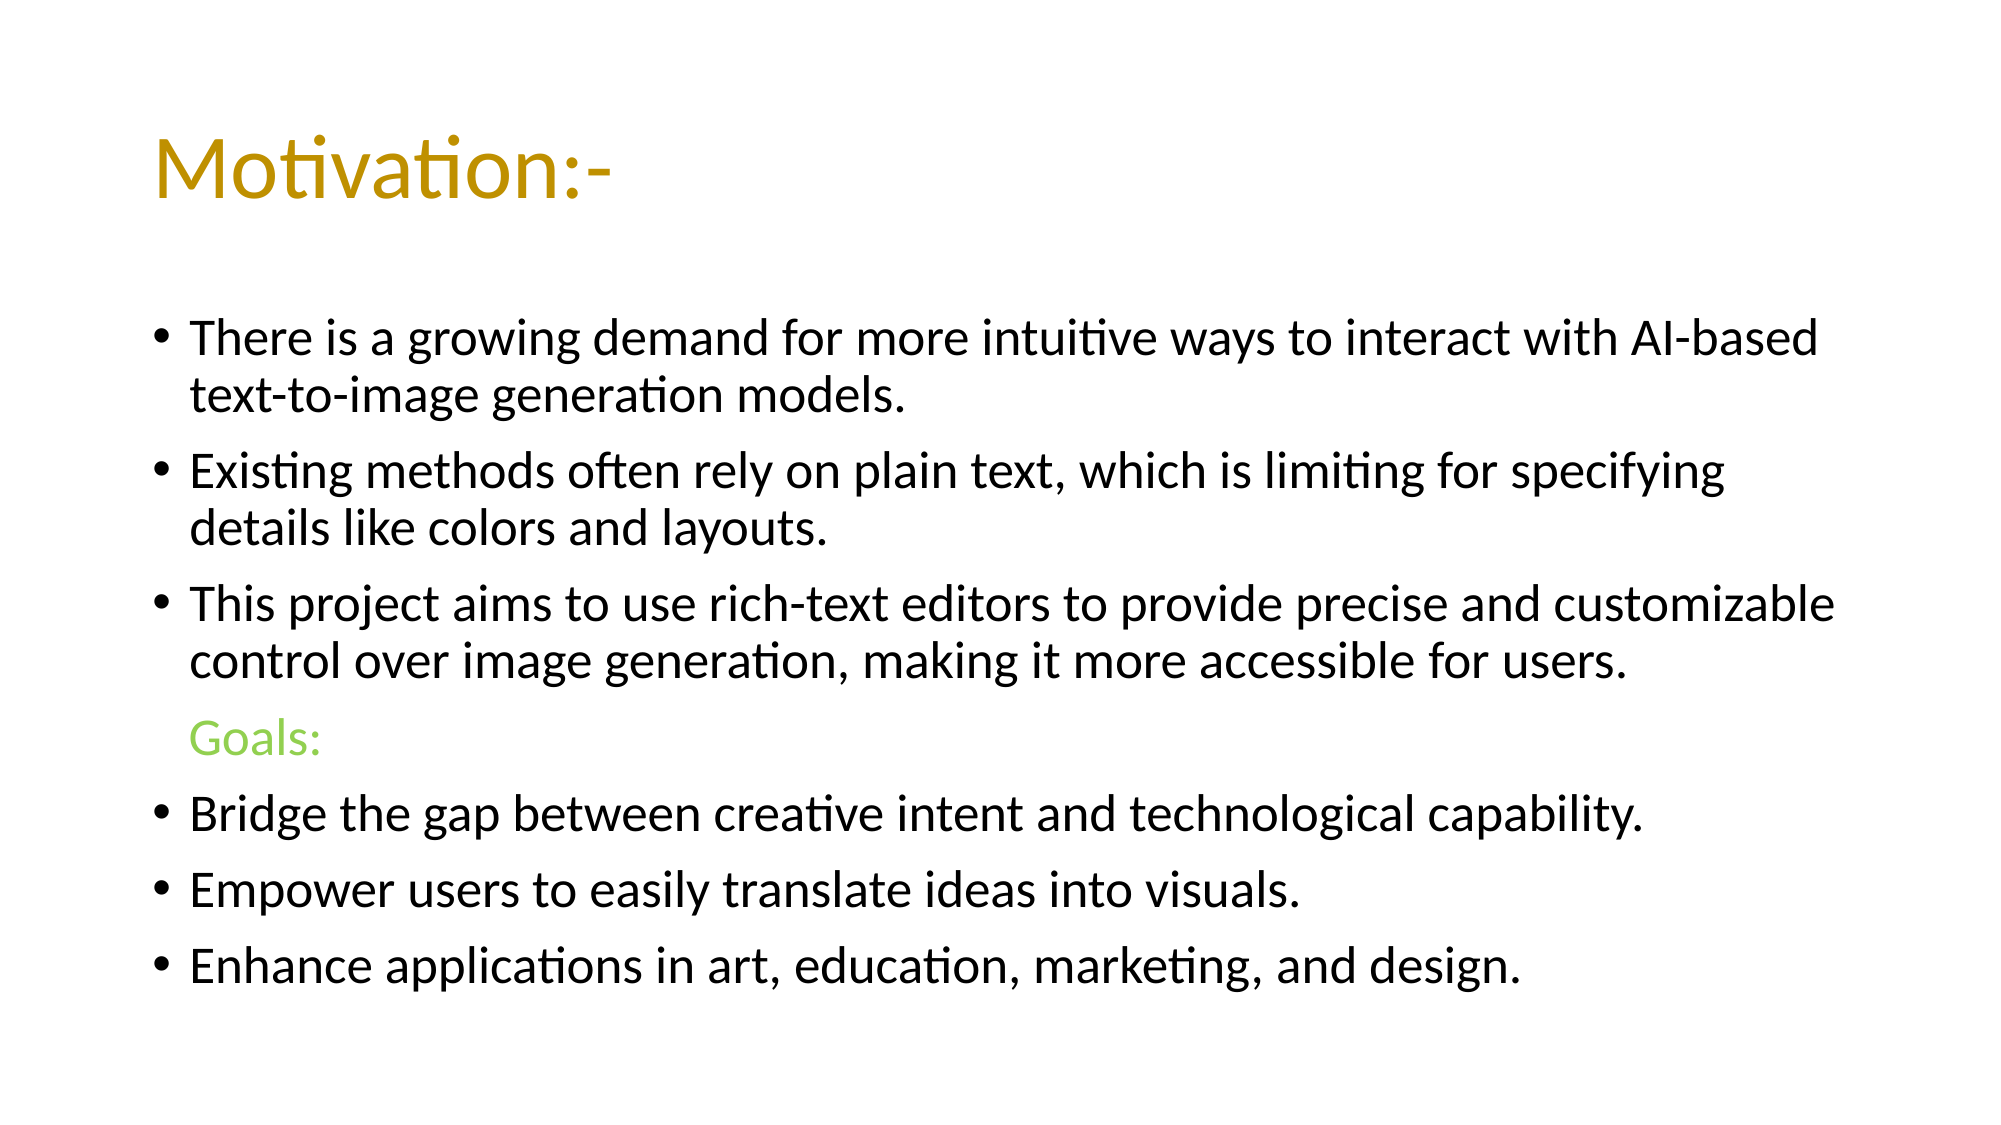

# Motivation:-
There is a growing demand for more intuitive ways to interact with AI-based text-to-image generation models.
Existing methods often rely on plain text, which is limiting for specifying details like colors and layouts.
This project aims to use rich-text editors to provide precise and customizable control over image generation, making it more accessible for users.
   Goals:
Bridge the gap between creative intent and technological capability.
Empower users to easily translate ideas into visuals.
Enhance applications in art, education, marketing, and design.